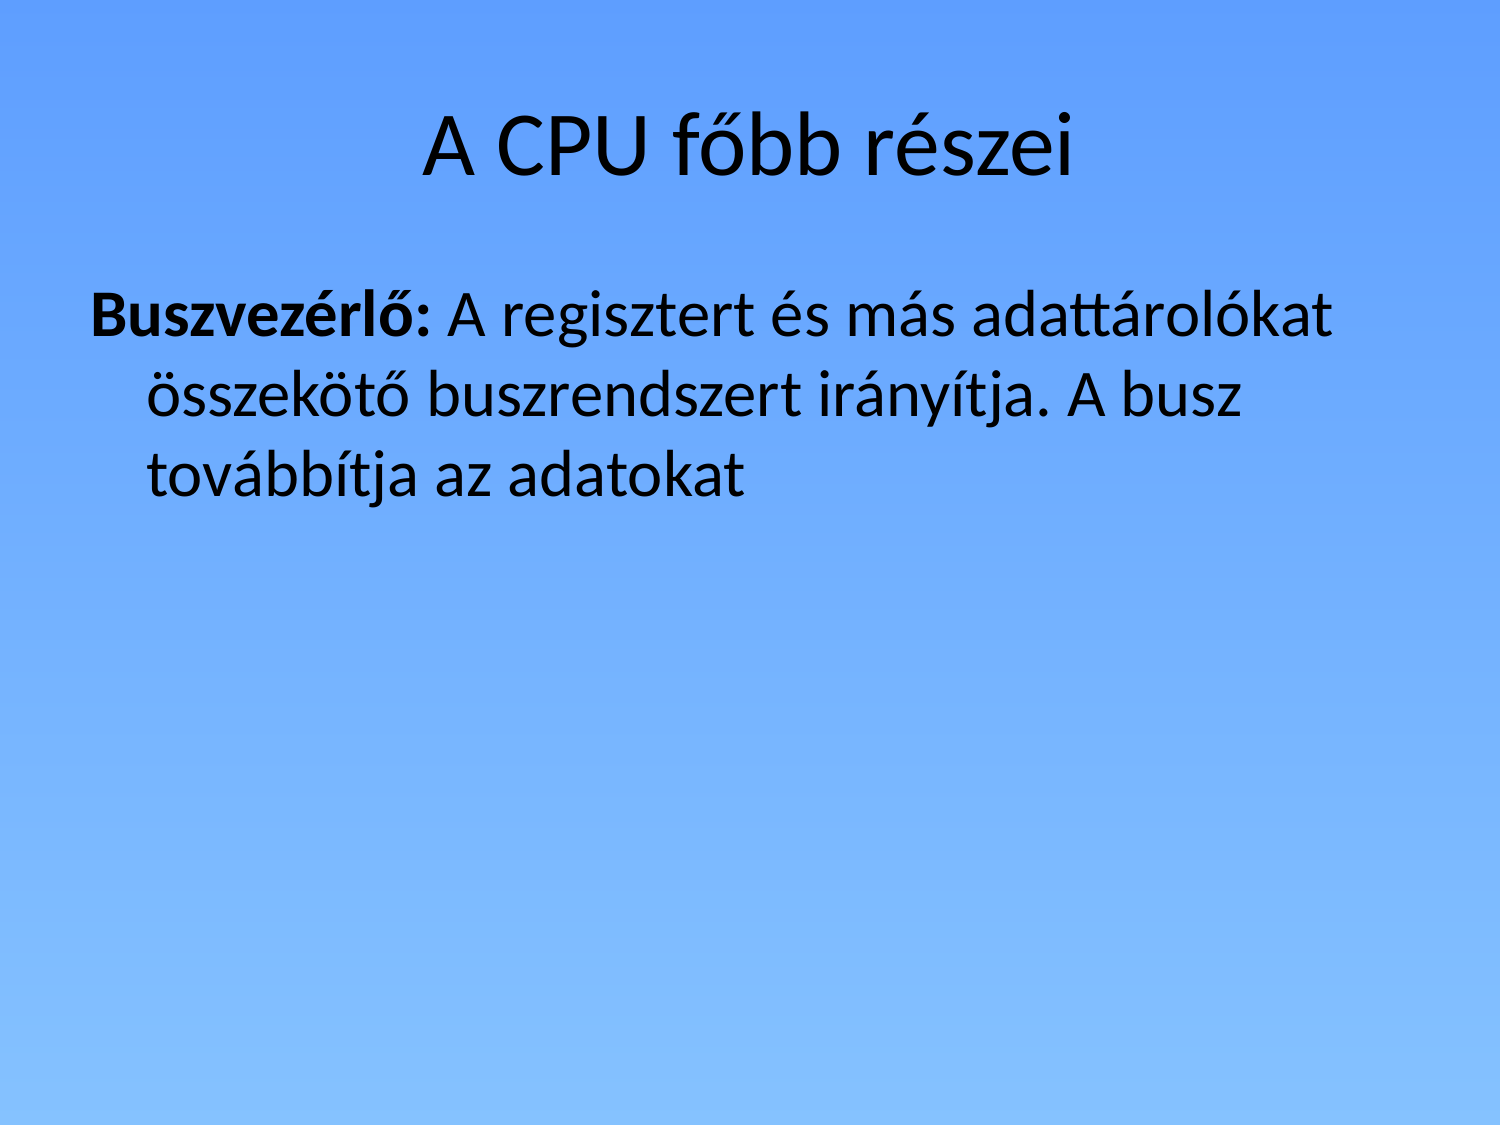

# A CPU főbb részei
Buszvezérlő: A regisztert és más adattárolókat összekötő buszrendszert irányítja. A busz továbbítja az adatokat